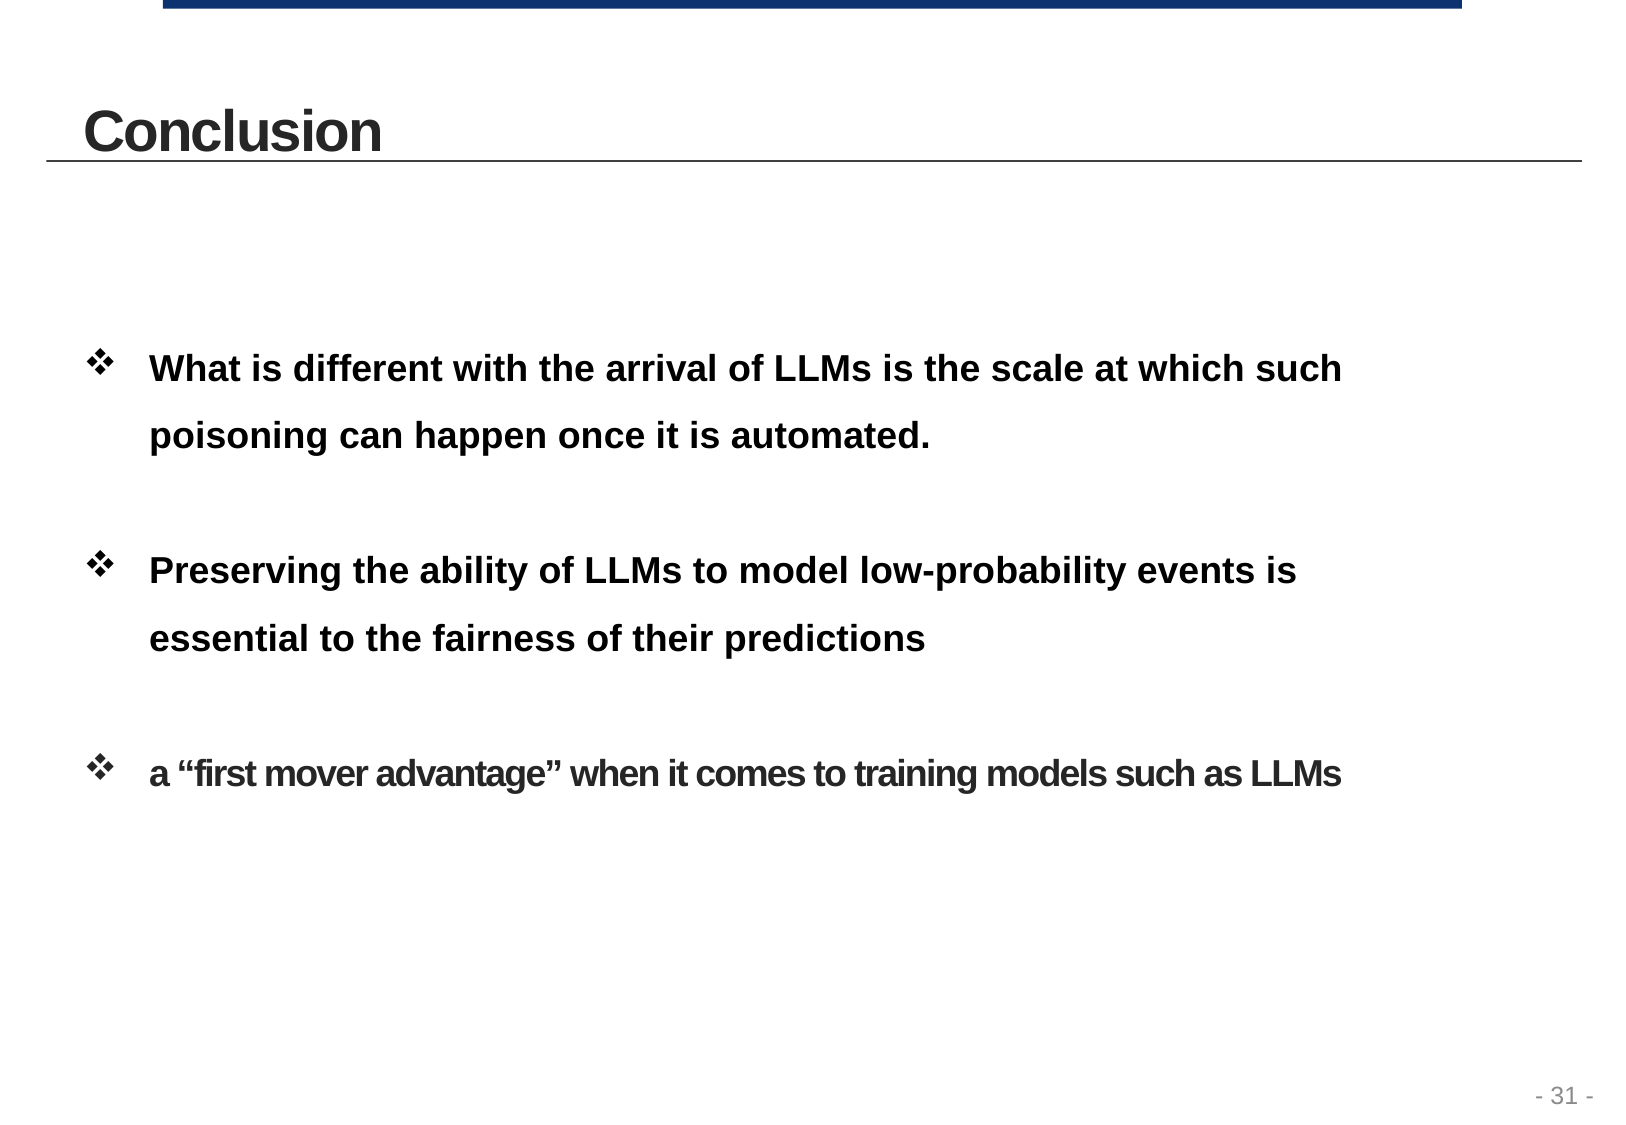

Conclusion

What is different with the arrival of LLMs is the scale at which such poisoning can happen once it is automated.

Preserving the ability of LLMs to model low-probability events is essential to the fairness of their predictions

a “first mover advantage” when it comes to training models such as LLMs
- 31 -